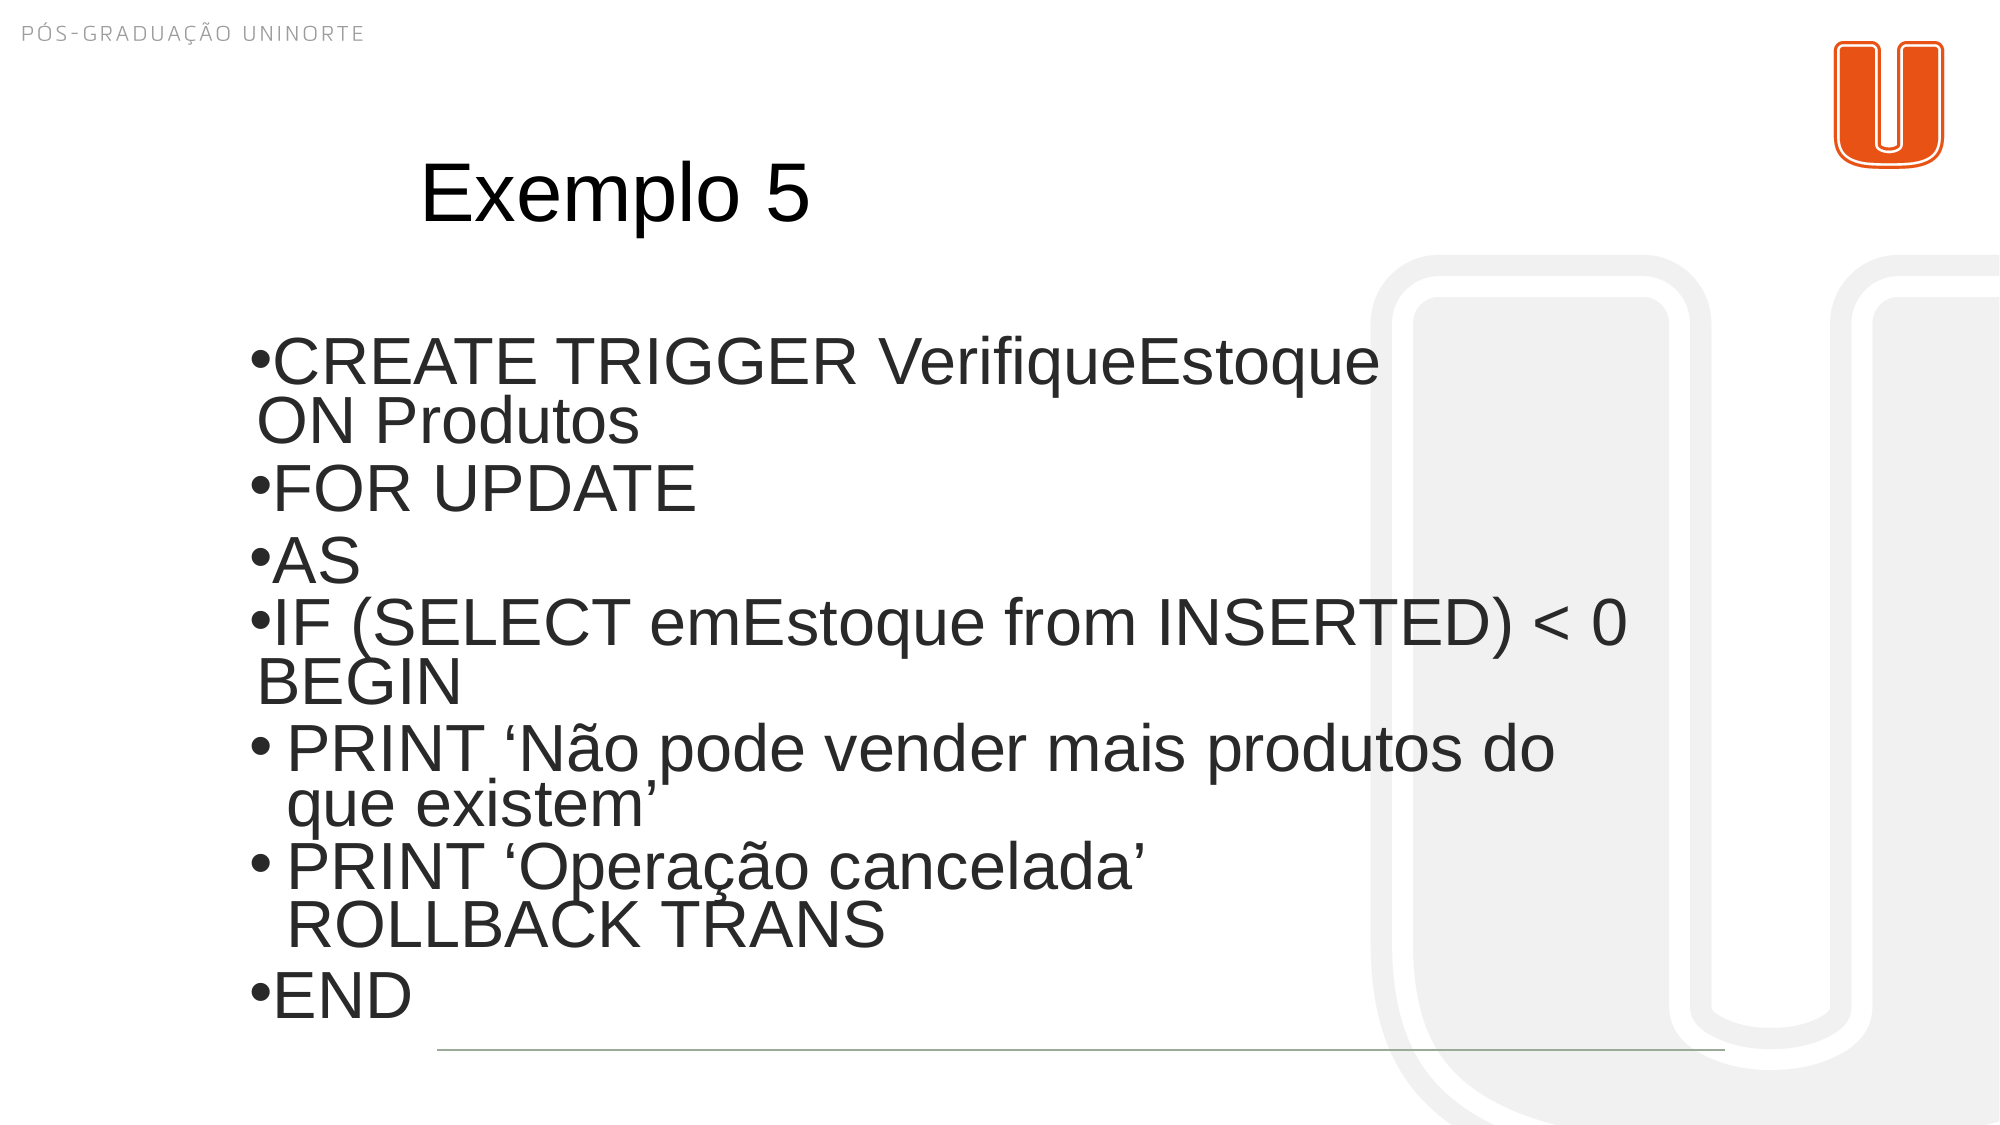

109/22
# Exemplo 5
CREATE TRIGGER VerifiqueEstoque  ON Produtos
FOR UPDATE
AS
IF (SELECT emEstoque from INSERTED) < 0  BEGIN
PRINT ‘Não pode vender mais produtos do que existem’
PRINT ‘Operação cancelada’  ROLLBACK TRANS
END